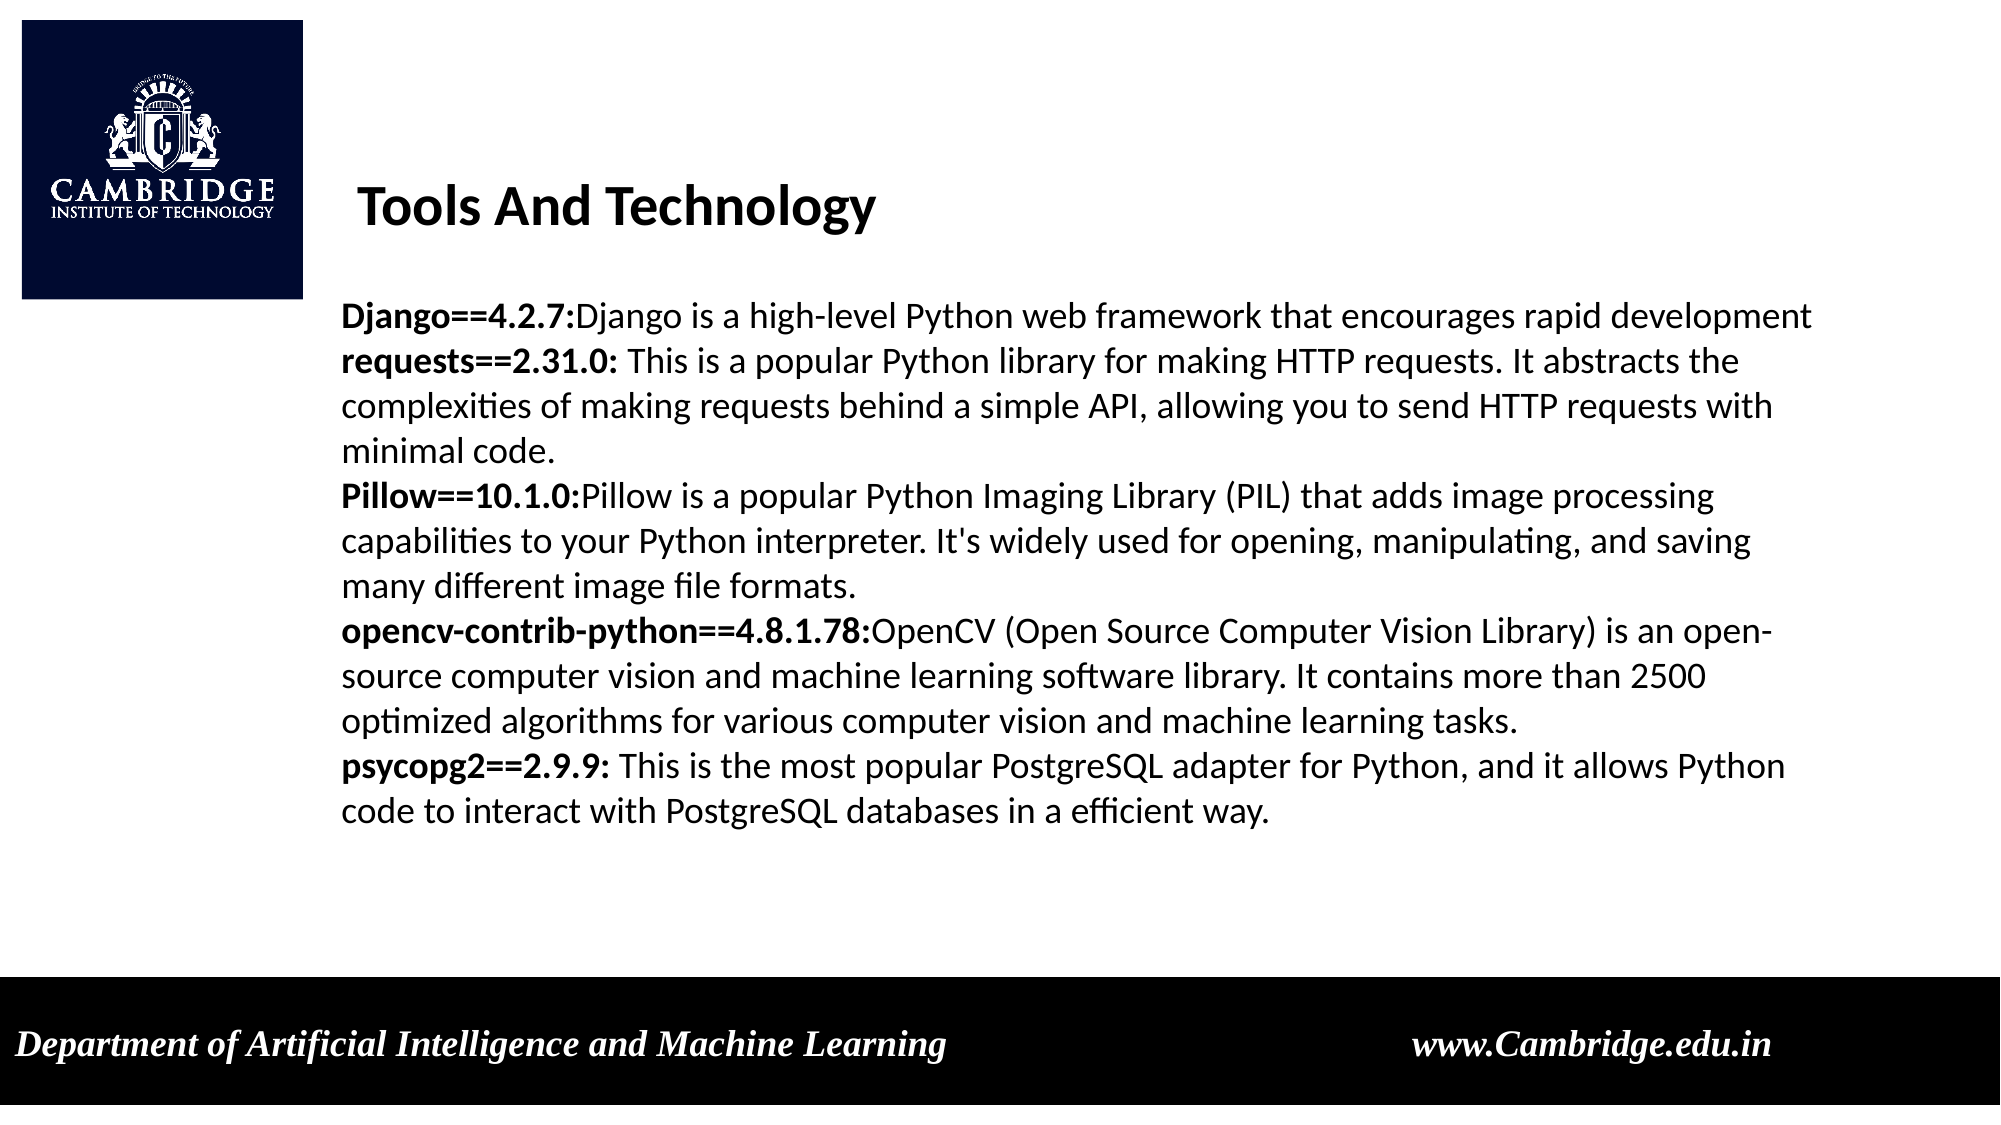

Tools And Technology
Django==4.2.7:Django is a high-level Python web framework that encourages rapid development
requests==2.31.0: This is a popular Python library for making HTTP requests. It abstracts the complexities of making requests behind a simple API, allowing you to send HTTP requests with minimal code.
Pillow==10.1.0:Pillow is a popular Python Imaging Library (PIL) that adds image processing capabilities to your Python interpreter. It's widely used for opening, manipulating, and saving many different image file formats.
opencv-contrib-python==4.8.1.78:OpenCV (Open Source Computer Vision Library) is an open-source computer vision and machine learning software library. It contains more than 2500 optimized algorithms for various computer vision and machine learning tasks.
psycopg2==2.9.9: This is the most popular PostgreSQL adapter for Python, and it allows Python code to interact with PostgreSQL databases in a efficient way.
Department of Artificial Intelligence and Machine Learning                                                 www.Cambridge.edu.in